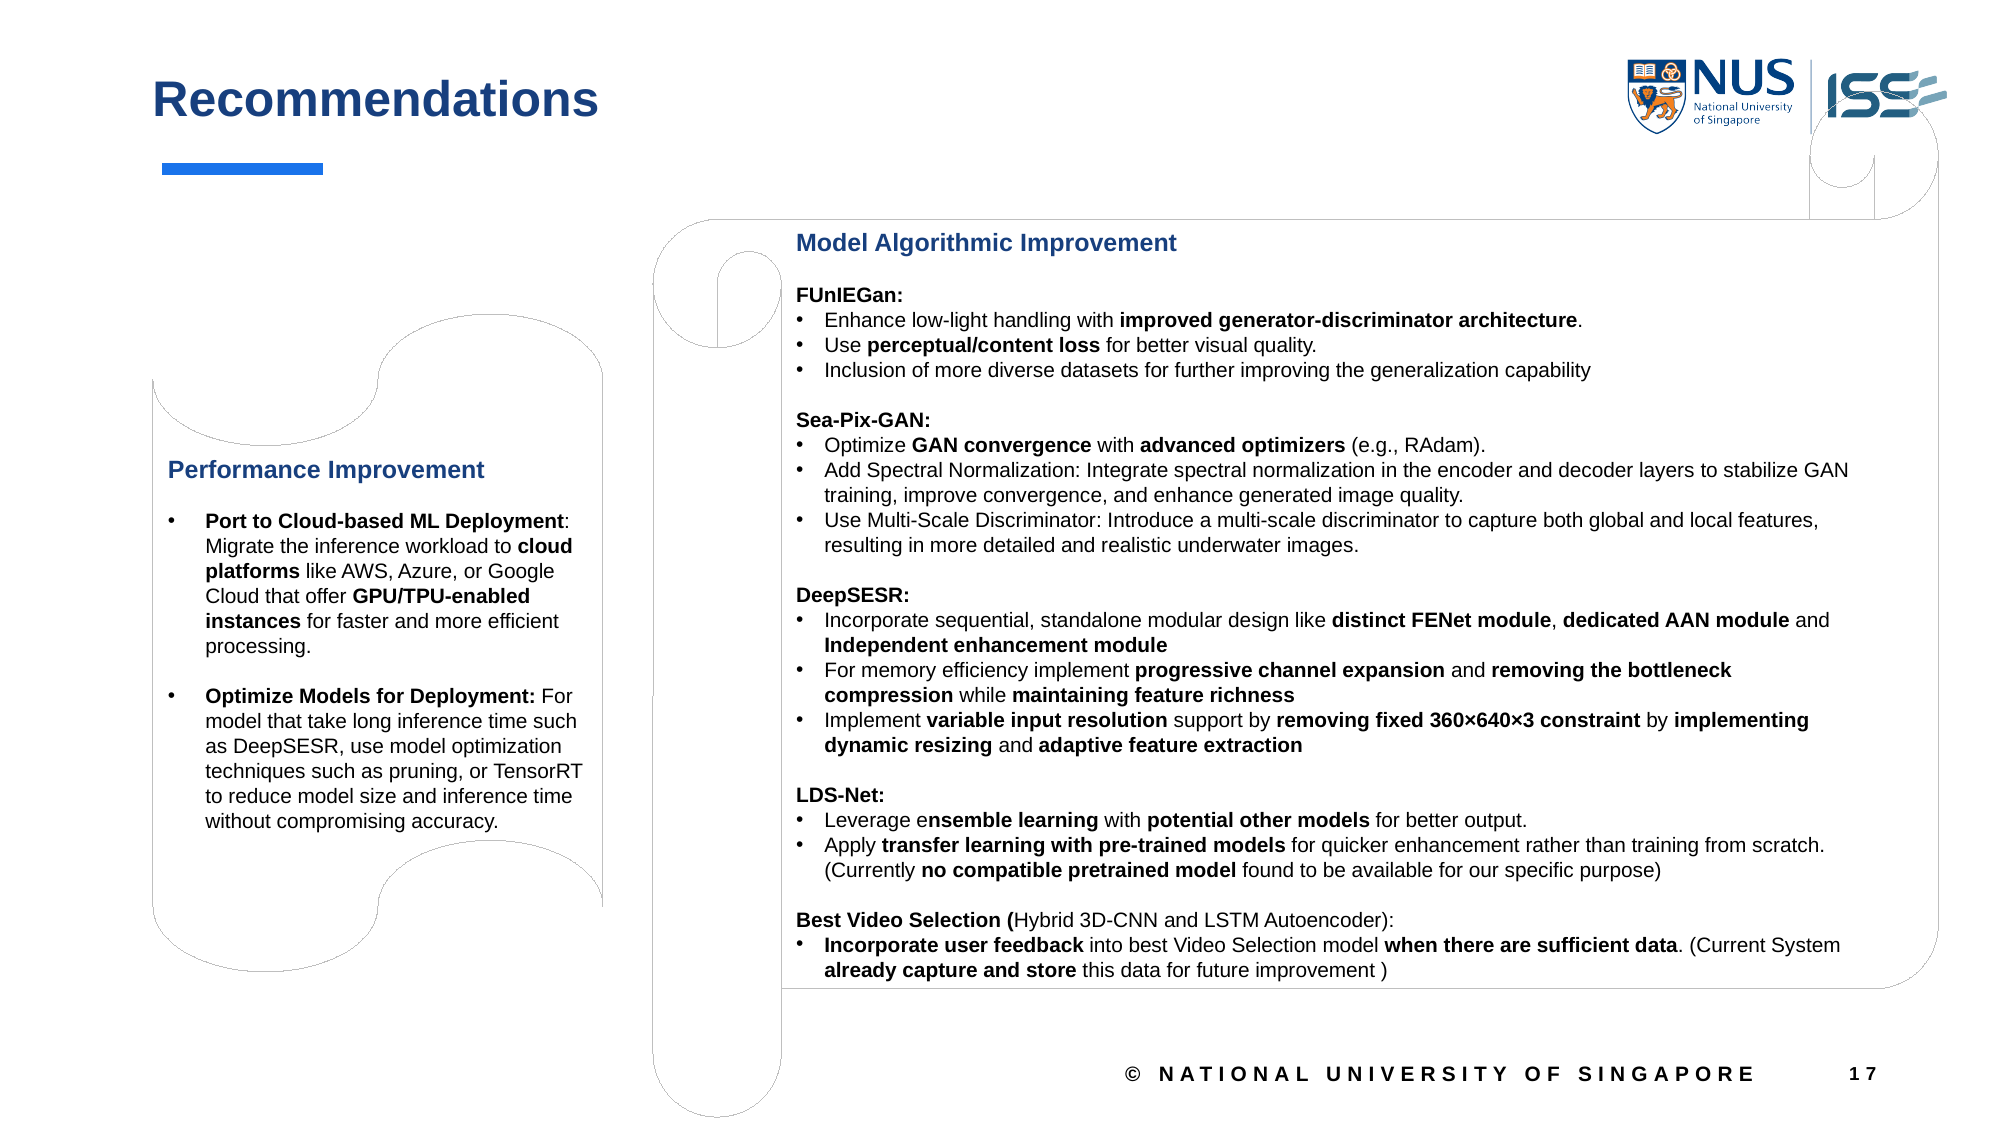

# Recommendations
Model Algorithmic Improvement
FUnIEGan:
Enhance low-light handling with improved generator-discriminator architecture.
Use perceptual/content loss for better visual quality.
Inclusion of more diverse datasets for further improving the generalization capability

Sea-Pix-GAN:
Optimize GAN convergence with advanced optimizers (e.g., RAdam).
Add Spectral Normalization: Integrate spectral normalization in the encoder and decoder layers to stabilize GAN training, improve convergence, and enhance generated image quality.
Use Multi-Scale Discriminator: Introduce a multi-scale discriminator to capture both global and local features, resulting in more detailed and realistic underwater images.

DeepSESR:
Incorporate sequential, standalone modular design like distinct FENet module, dedicated AAN module and Independent enhancement module
For memory efficiency implement progressive channel expansion and removing the bottleneck compression while maintaining feature richness
Implement variable input resolution support by removing fixed 360×640×3 constraint by implementing dynamic resizing and adaptive feature extraction

LDS-Net:
Leverage ensemble learning with potential other models for better output.
Apply transfer learning with pre-trained models for quicker enhancement rather than training from scratch. (Currently no compatible pretrained model found to be available for our specific purpose)

Best Video Selection (Hybrid 3D-CNN and LSTM Autoencoder):
Incorporate user feedback into best Video Selection model when there are sufficient data. (Current System already capture and store this data for future improvement )
Performance Improvement​
​
Port to Cloud-based ML Deployment:​Migrate the inference workload to cloud platforms like AWS, Azure, or Google Cloud that offer GPU/TPU-enabled instances for faster and more efficient processing.​

Optimize Models for Deployment: For model that take long inference time such as DeepSESR, use model optimization techniques such as pruning, or TensorRT to reduce model size and inference time without compromising accuracy.
© National University of Singapore
17